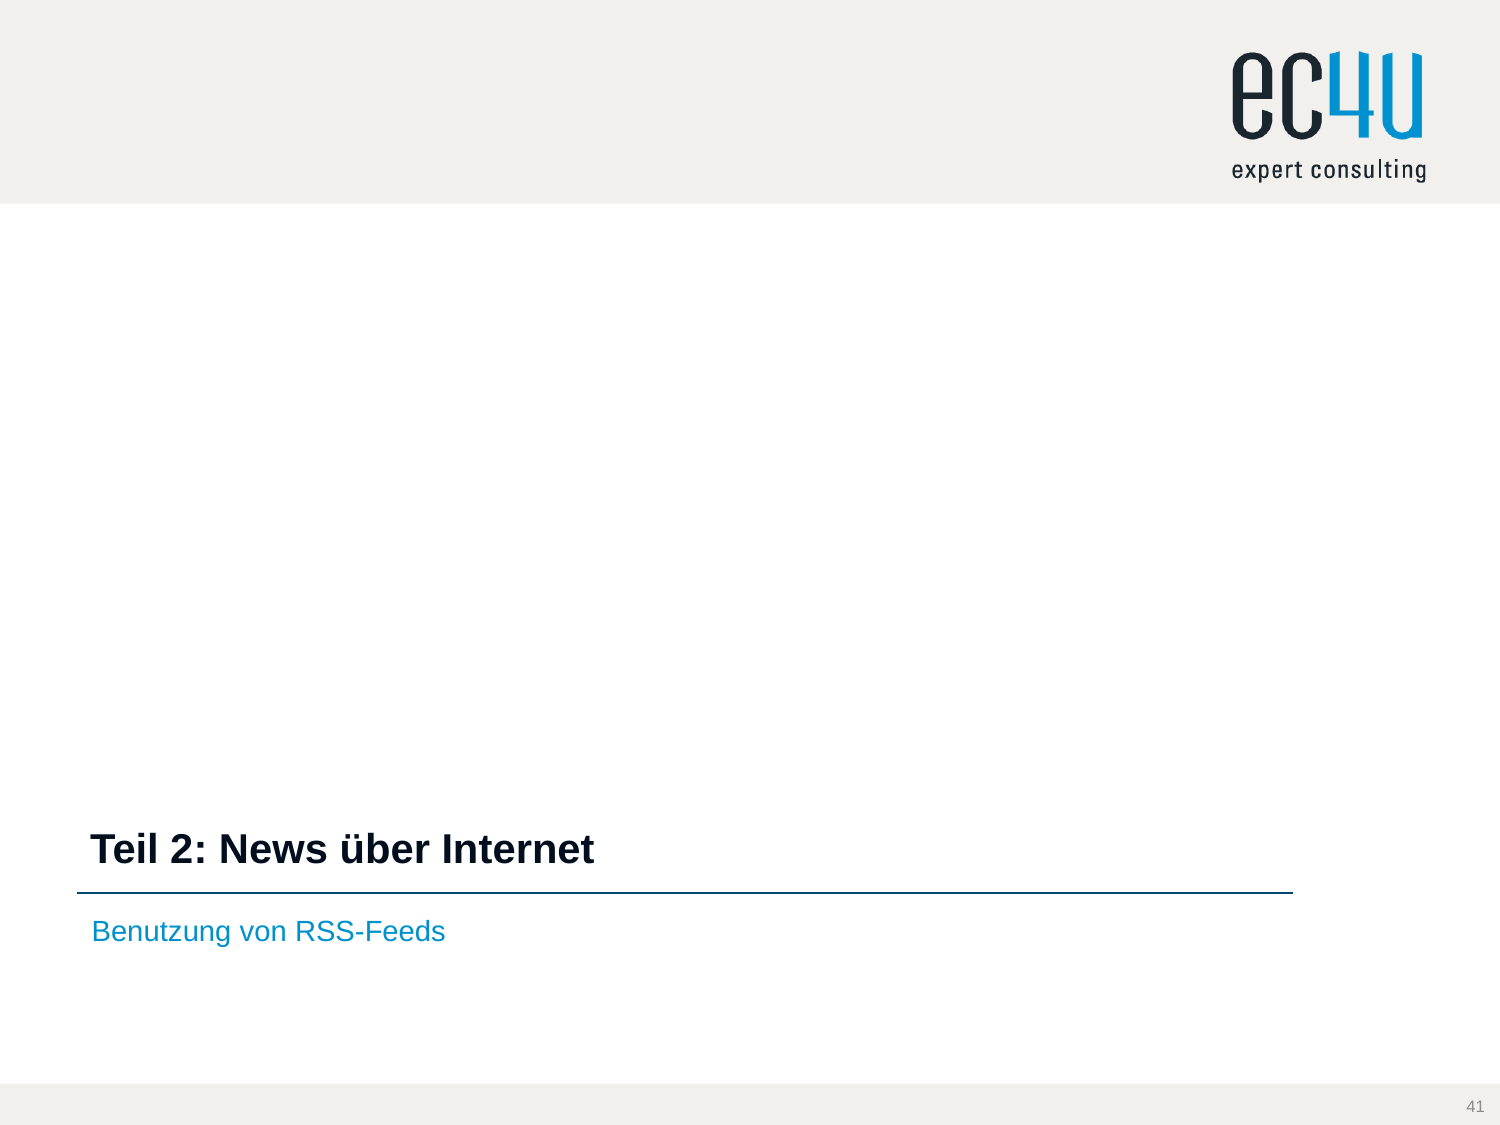

# Teil 2: News über Internet
Benutzung von RSS-Feeds
41